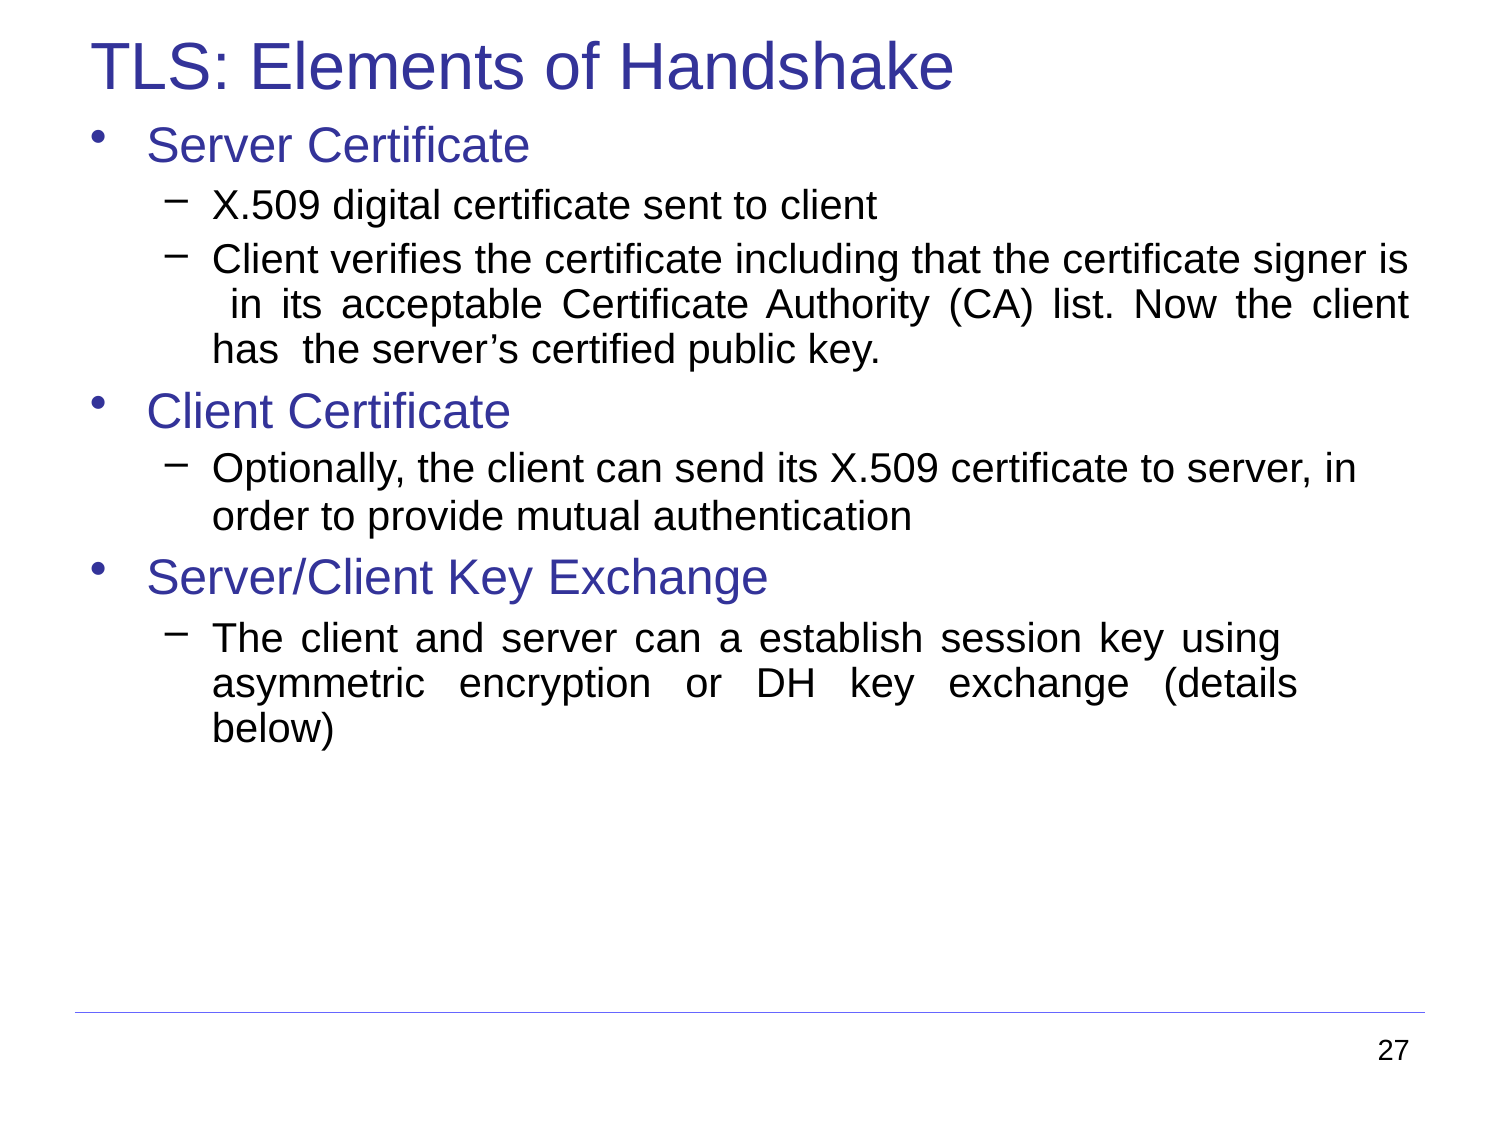

# TLS: Elements of Handshake
Server Certificate
X.509 digital certificate sent to client
Client verifies the certificate including that the certificate signer is  in its acceptable Certificate Authority (CA) list. Now the client has  the server’s certified public key.
Client Certificate
Optionally, the client can send its X.509 certificate to server, in
order to provide mutual authentication
Server/Client Key Exchange
The client and server can a establish session key using  asymmetric encryption or DH key exchange (details below)

27